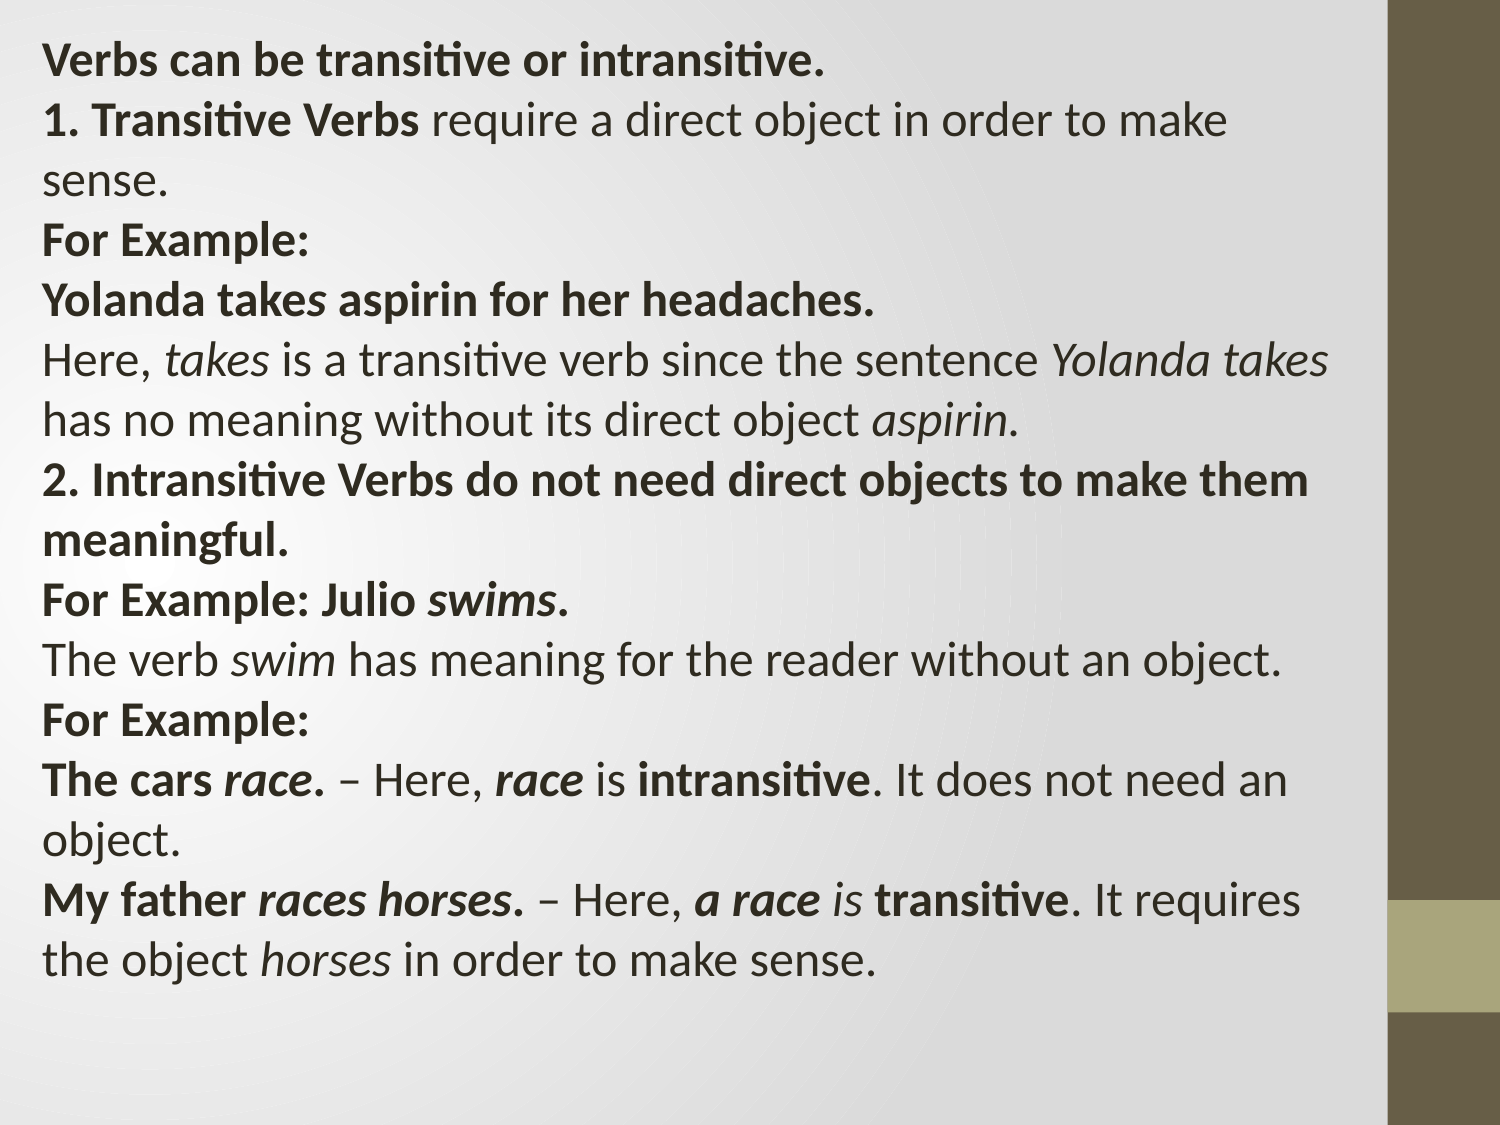

Verbs can be transitive or intransitive.
1. Transitive Verbs require a direct object in order to make sense.
For Example:
Yolanda takes aspirin for her headaches.
Here, takes is a transitive verb since the sentence Yolanda takes has no meaning without its direct object aspirin.
2. Intransitive Verbs do not need direct objects to make them meaningful.
For Example: Julio swims.
The verb swim has meaning for the reader without an object.
For Example:
The cars race. – Here, race is intransitive. It does not need an object.
My father races horses. – Here, a race is transitive. It requires the object horses in order to make sense.